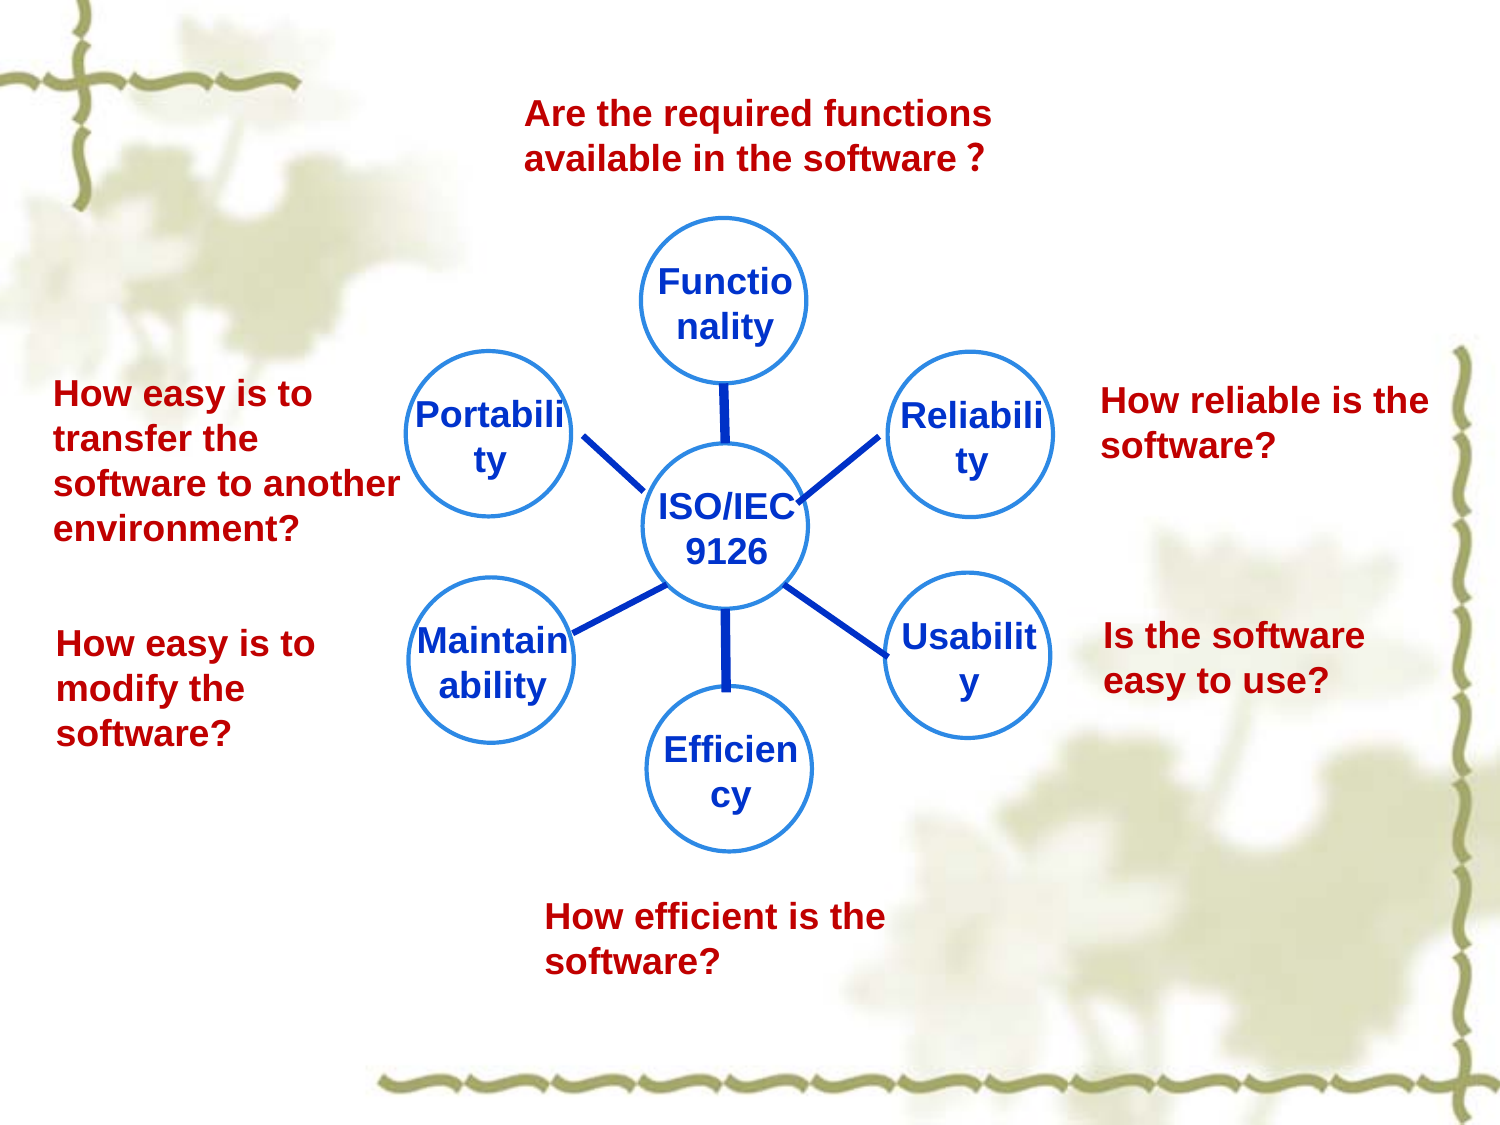

Are the required functions available in the software？

Functionality

Portability

Reliability
How easy is to transfer the software to another environment?
How reliable is the software?

ISO/IEC 9126

Usability

Maintainability
Is the software easy to use?
How easy is to modify the software?

Efficiency
How efficient is the software?